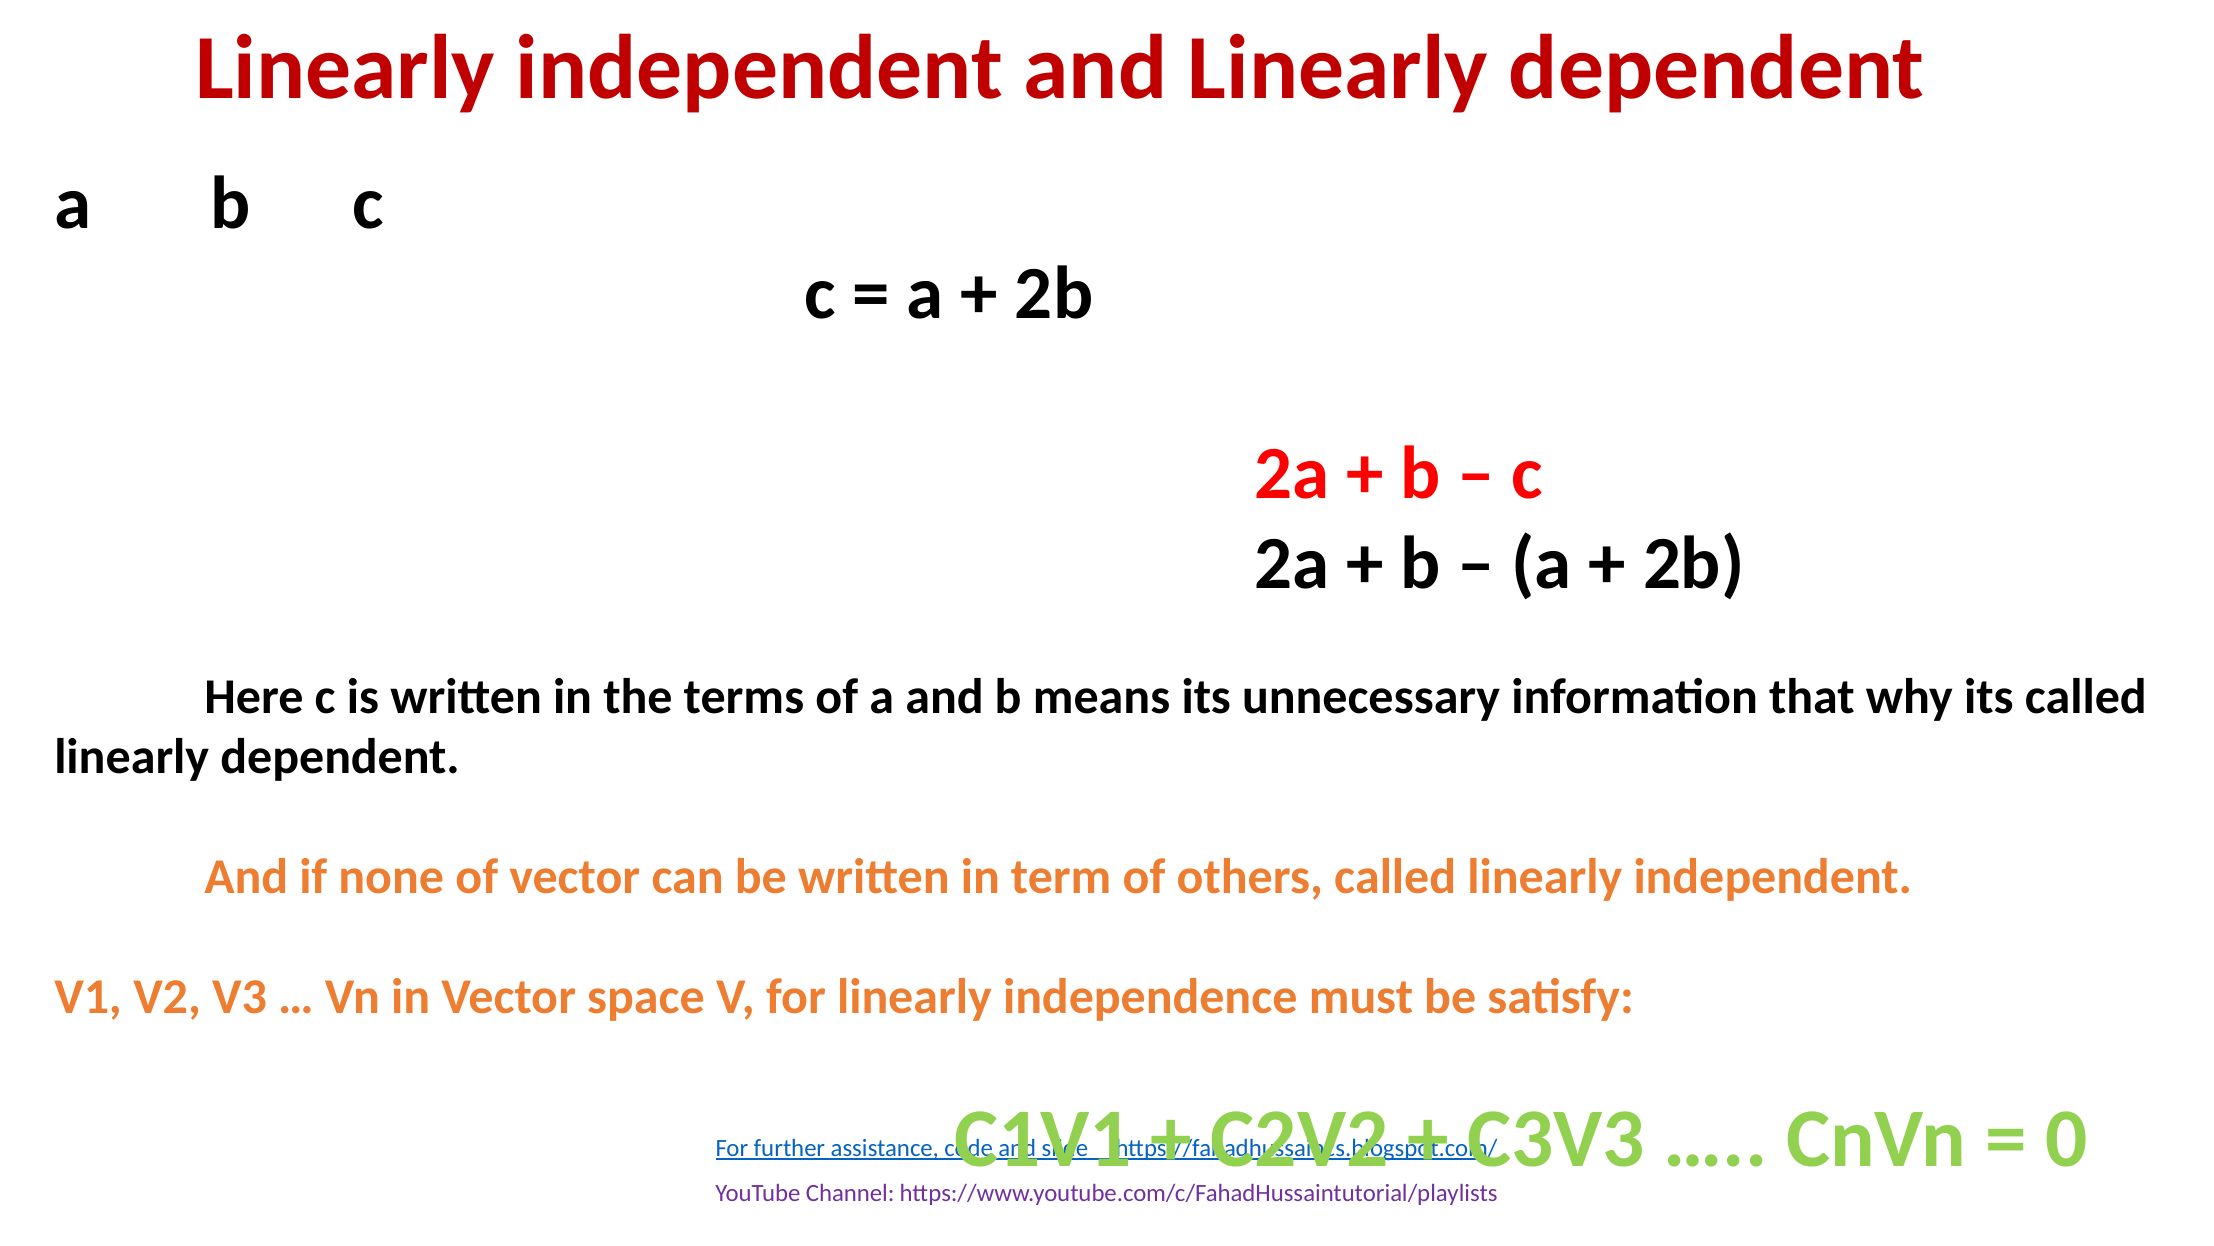

Linearly independent and Linearly dependent
a       b      c																	c = a + 2b

								2a + b – c
								2a + b – (a + 2b)

	Here c is written in the terms of a and b means its unnecessary information that why its called linearly dependent.

	And if none of vector can be written in term of others, called linearly independent.

V1, V2, V3 … Vn in Vector space V, for linearly independence must be satisfy:

						C1V1 + C2V2 + C3V3 ….. CnVn = 0

For further assistance, code and slide     https://fahadhussaincs.blogspot.com/
YouTube Channel: https://www.youtube.com/c/FahadHussaintutorial/playlists